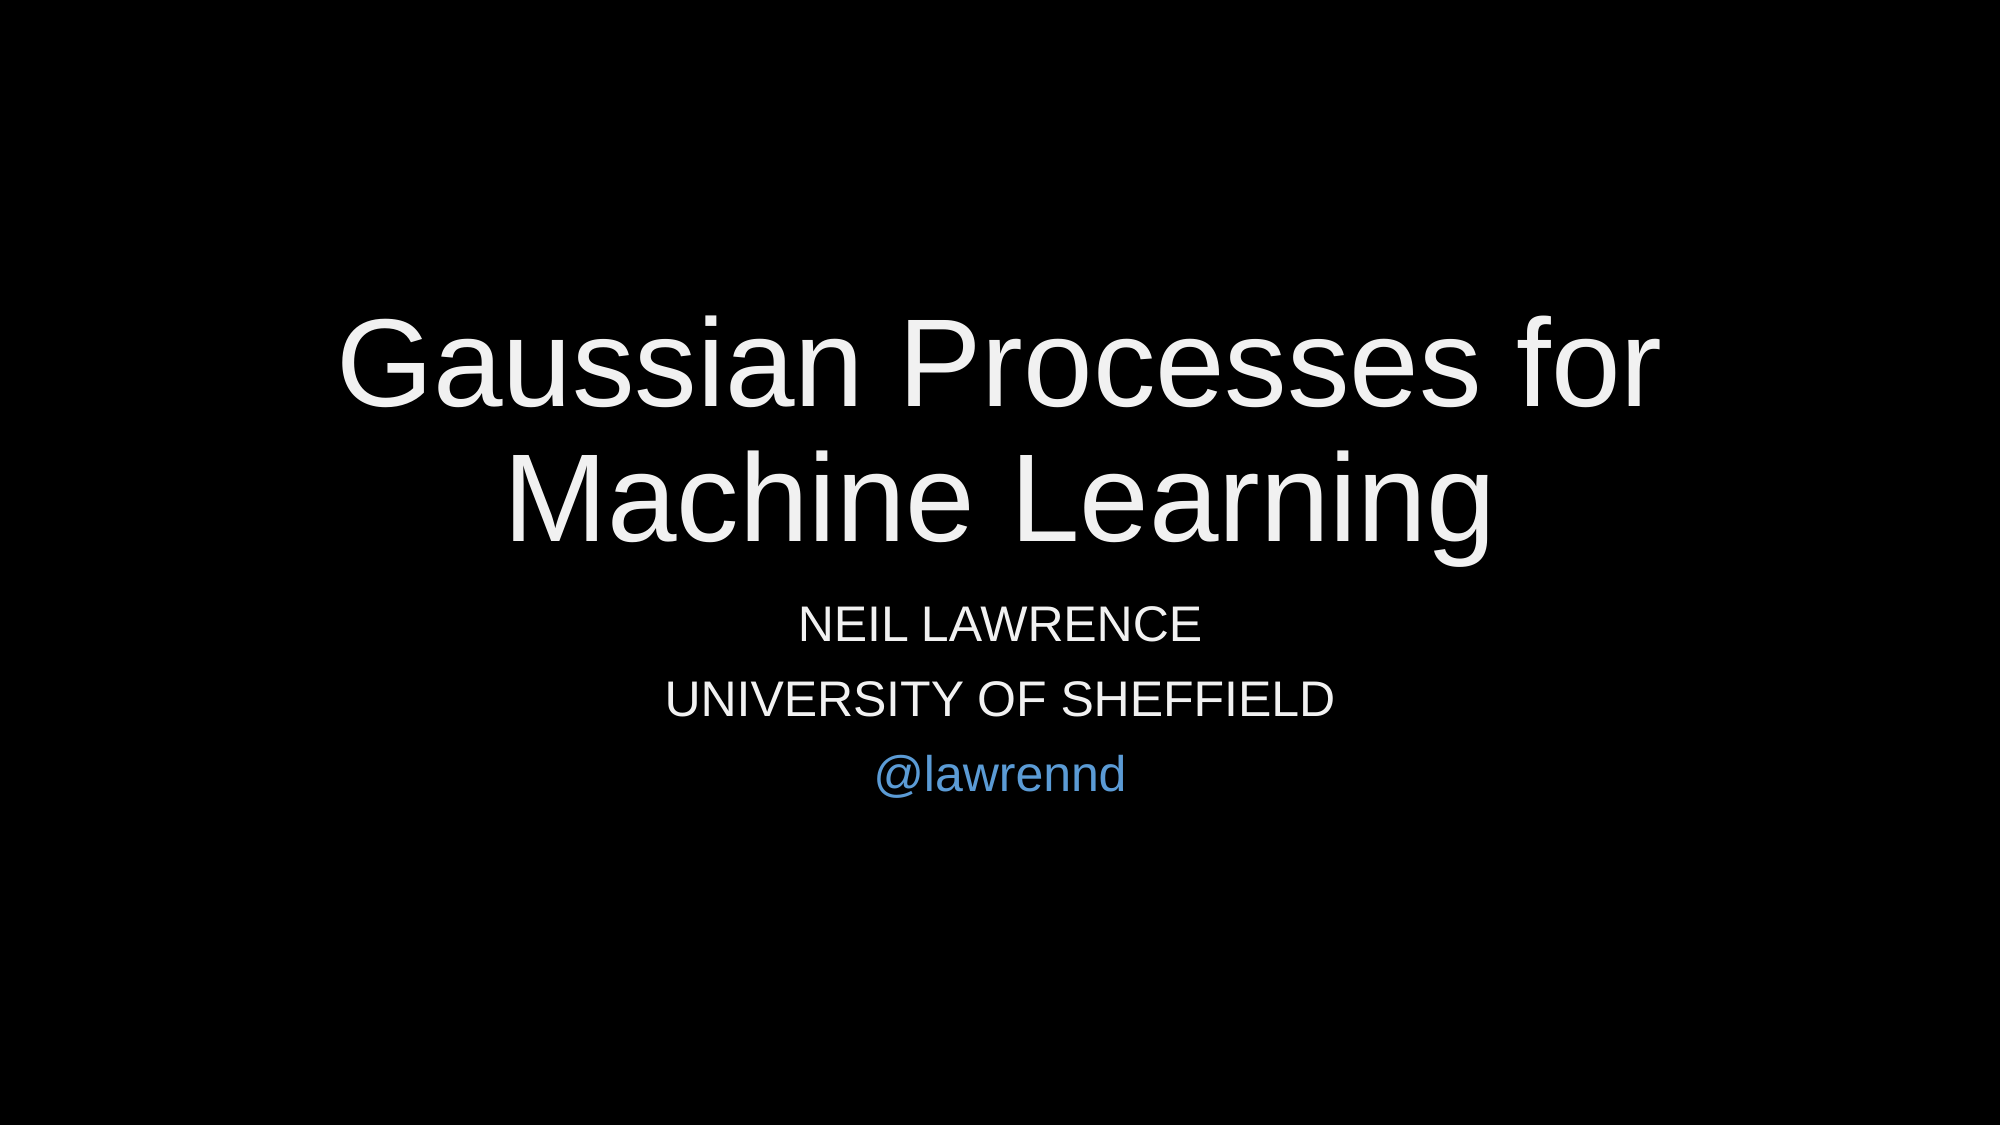

# Gaussian Processes for Machine Learning
NEIL LAWRENCE
UNIVERSITY OF SHEFFIELD
@lawrennd